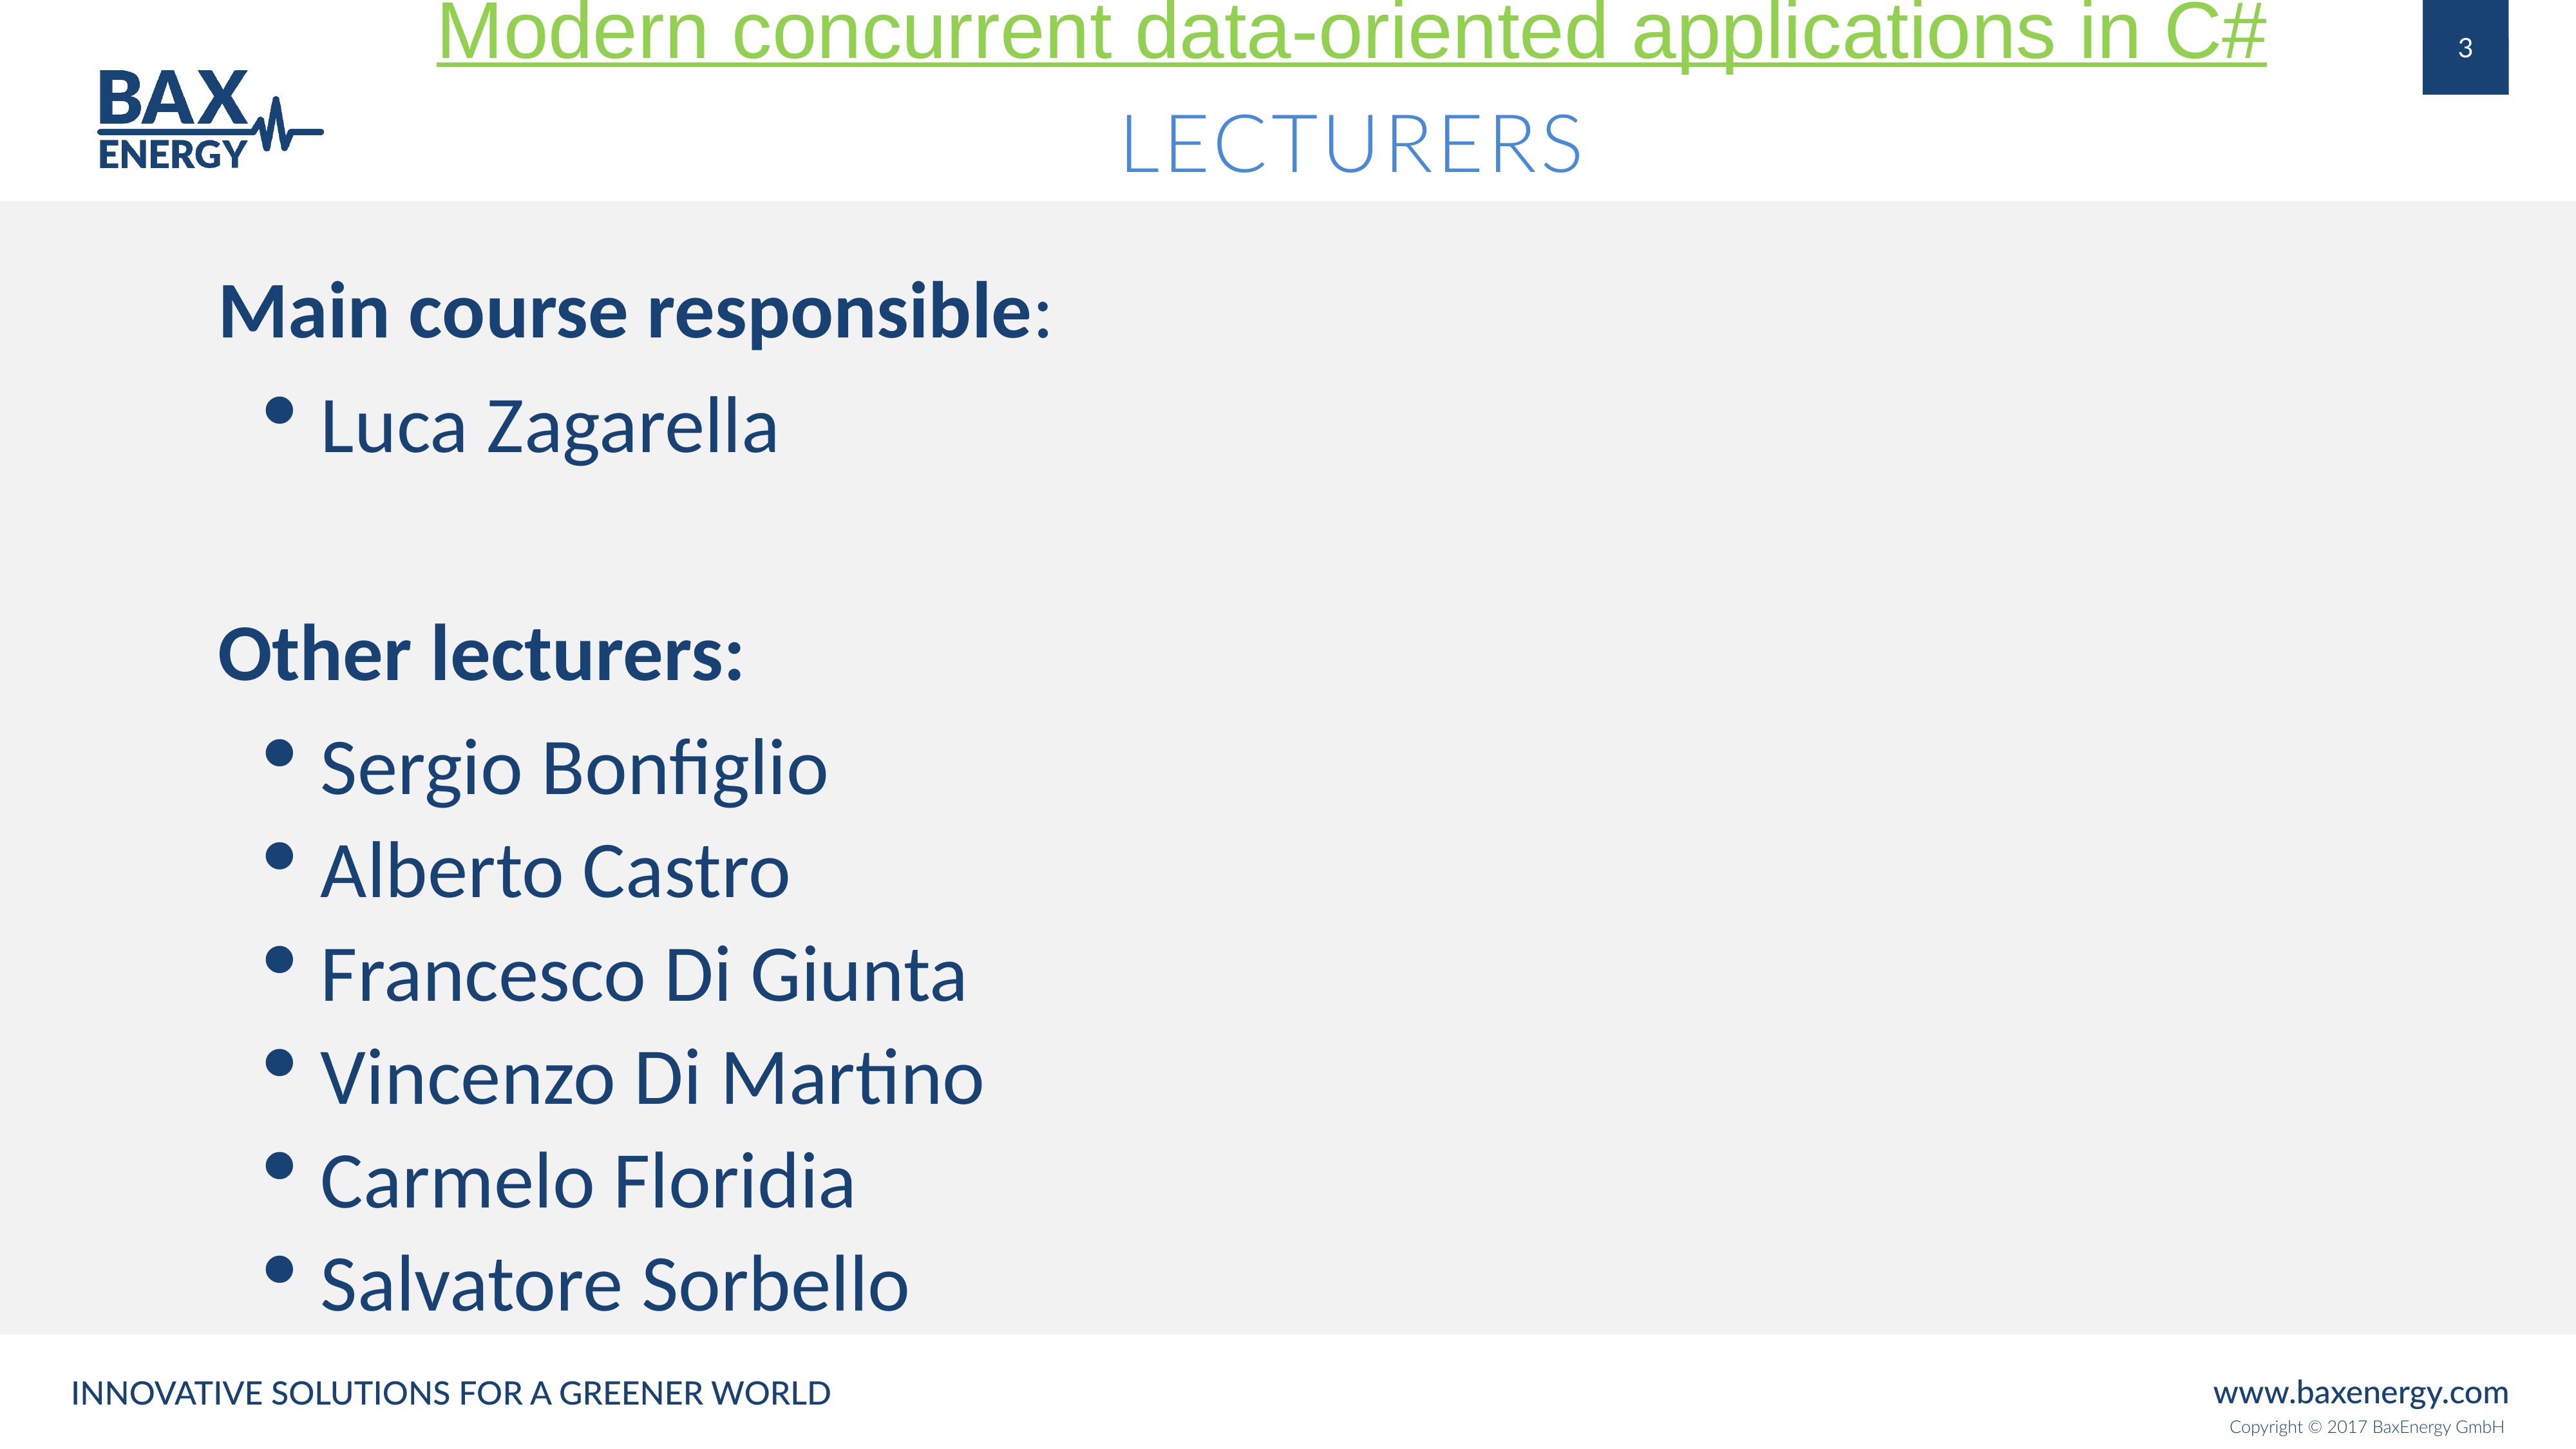

Modern concurrent data-oriented applications in C#
LECTURERS
Main course responsible:
 Luca Zagarella

Other lecturers:
 Sergio Bonfiglio
 Alberto Castro
 Francesco Di Giunta
 Vincenzo Di Martino
 Carmelo Floridia
 Salvatore Sorbello